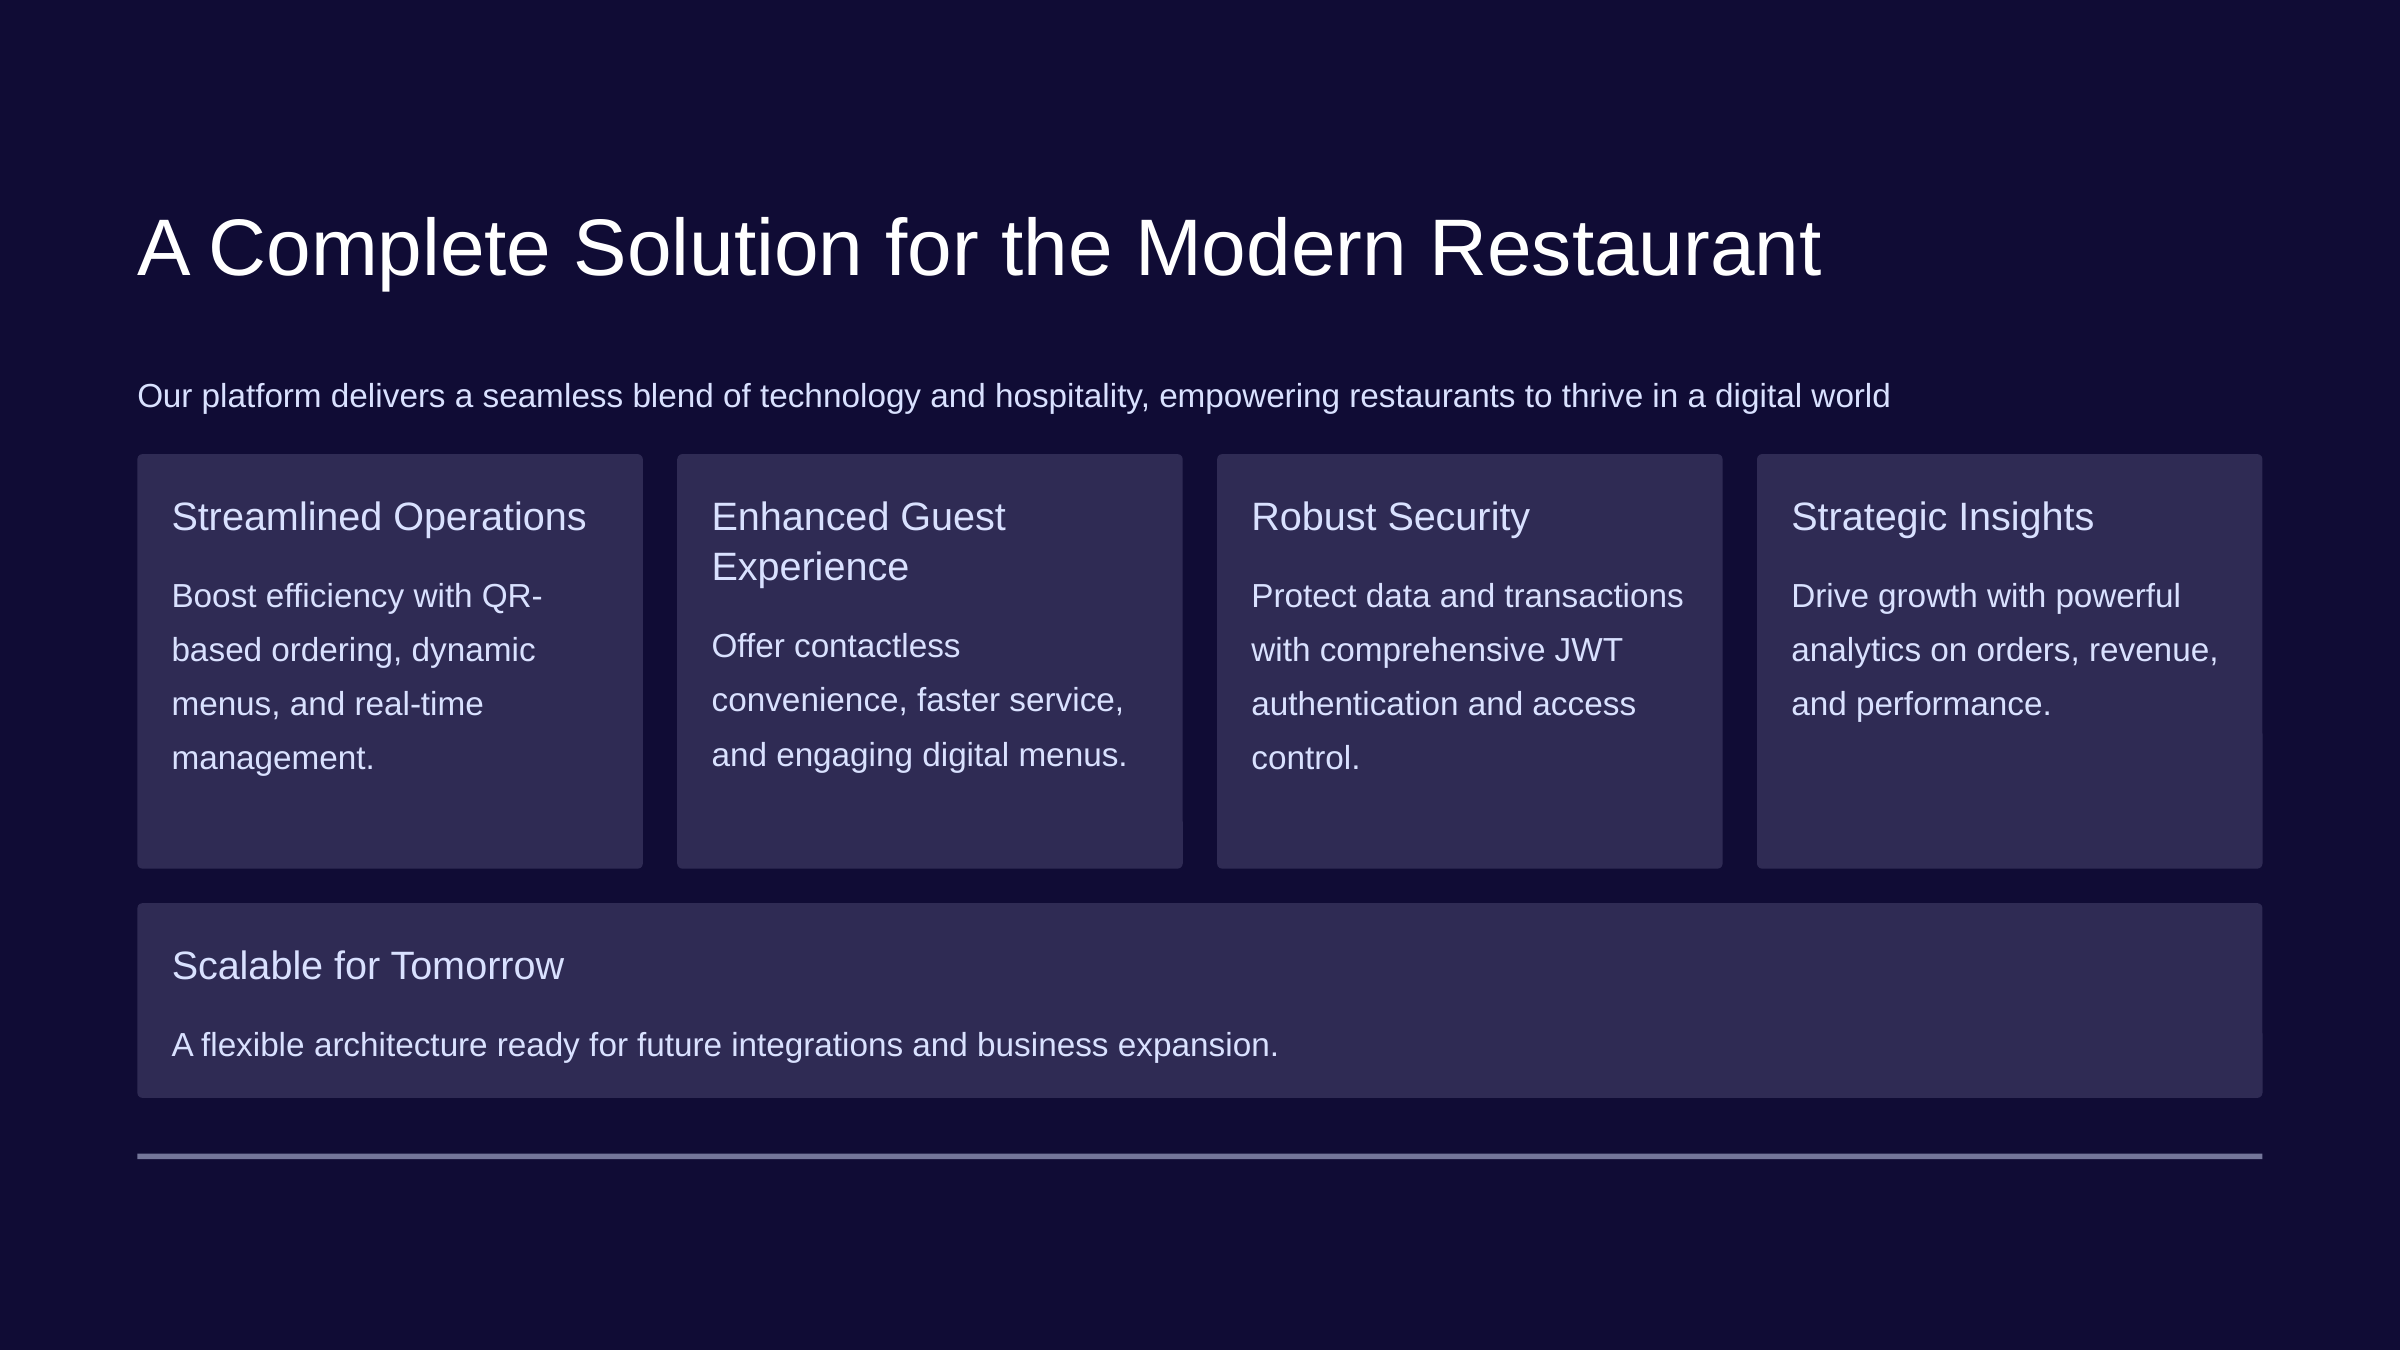

A Complete Solution for the Modern Restaurant
Our platform delivers a seamless blend of technology and hospitality, empowering restaurants to thrive in a digital world

Streamlined Operations
Enhanced Guest Experience
Robust Security
Strategic Insights
Boost efficiency with QR-based ordering, dynamic menus, and real-time management.
Protect data and transactions with comprehensive JWT authentication and access control.
Drive growth with powerful analytics on orders, revenue, and performance.
Offer contactless convenience, faster service, and engaging digital menus.

Scalable for Tomorrow
A flexible architecture ready for future integrations and business expansion.